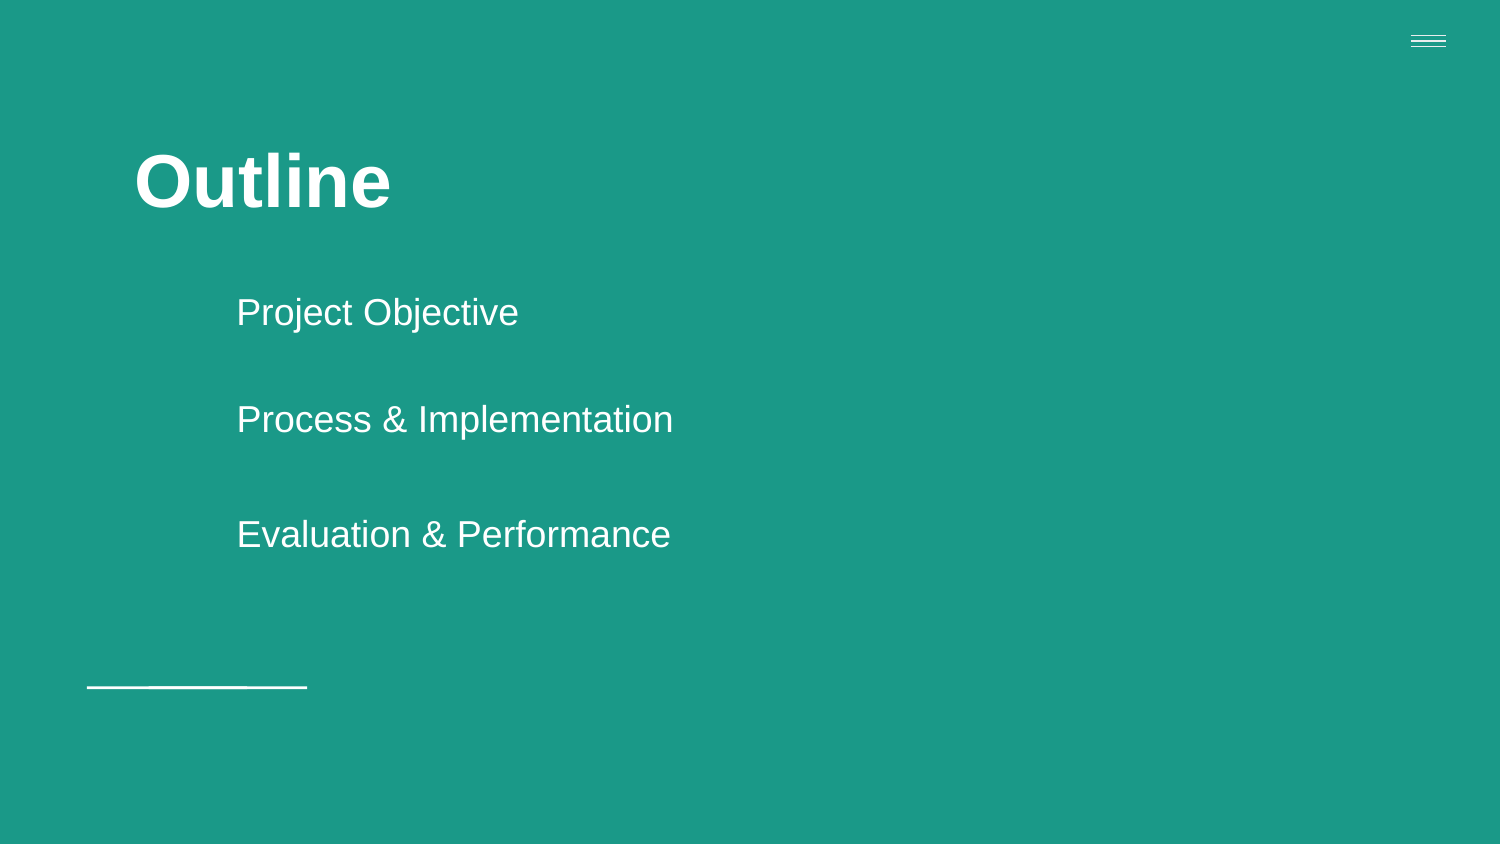

# Outline
Project Objective
Process & Implementation
Evaluation & Performance